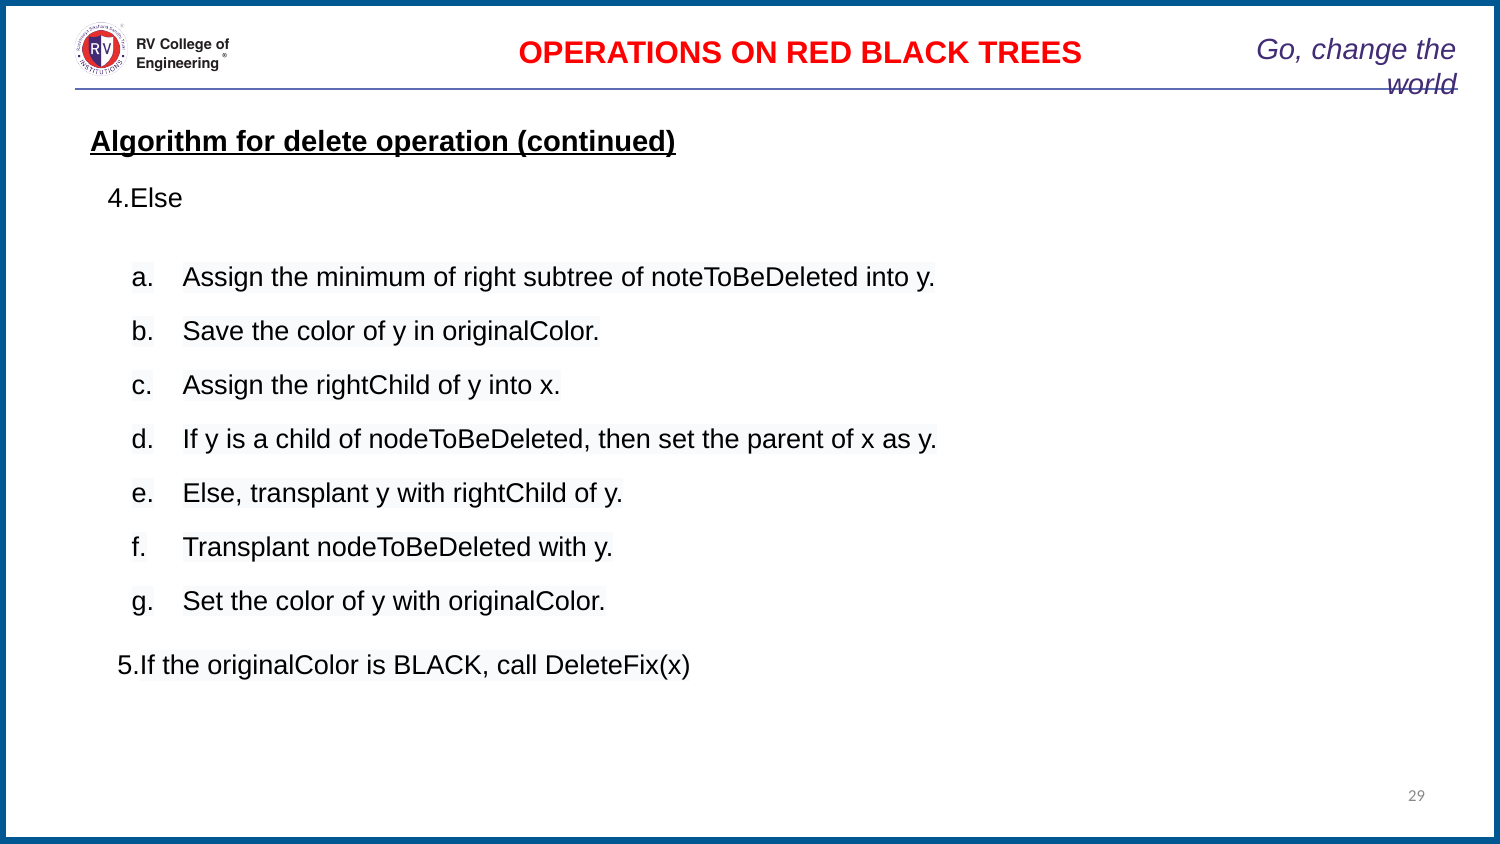

OPERATIONS ON RED BLACK TREES
# Go, change the world
RV College of
Engineering

Algorithm for delete operation (continued)
4.Else
Assign the minimum of right subtree of noteToBeDeleted into y.
Save the color of y in originalColor.
Assign the rightChild of y into x.
If y is a child of nodeToBeDeleted, then set the parent of x as y.
Else, transplant y with rightChild of y.
Transplant nodeToBeDeleted with y.
Set the color of y with originalColor.

5.If the originalColor is BLACK, call DeleteFix(x)
29